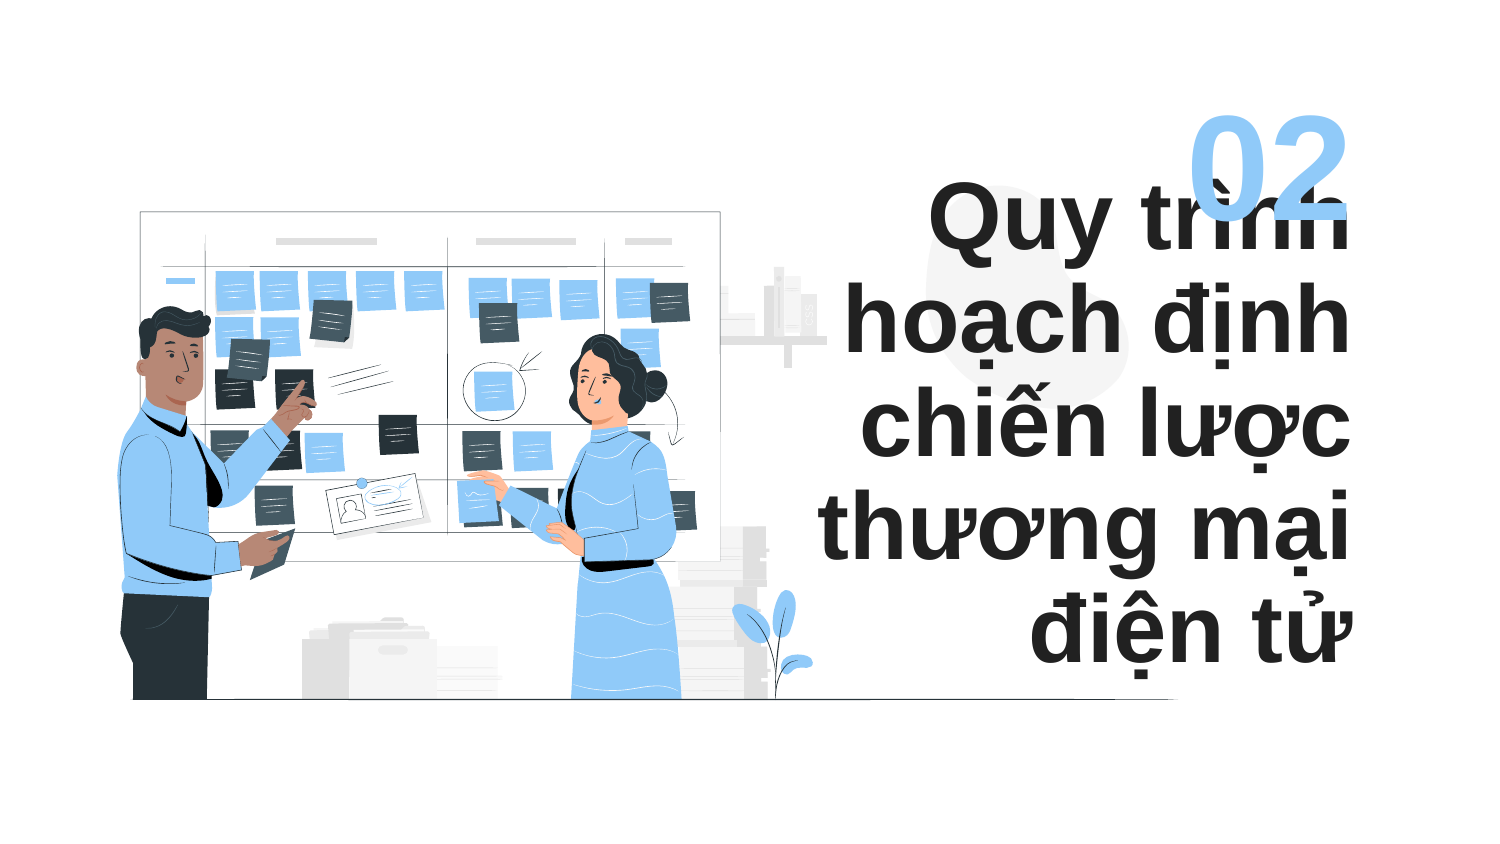

02
# Quy trình hoạch định chiến lược thương mại điện tử